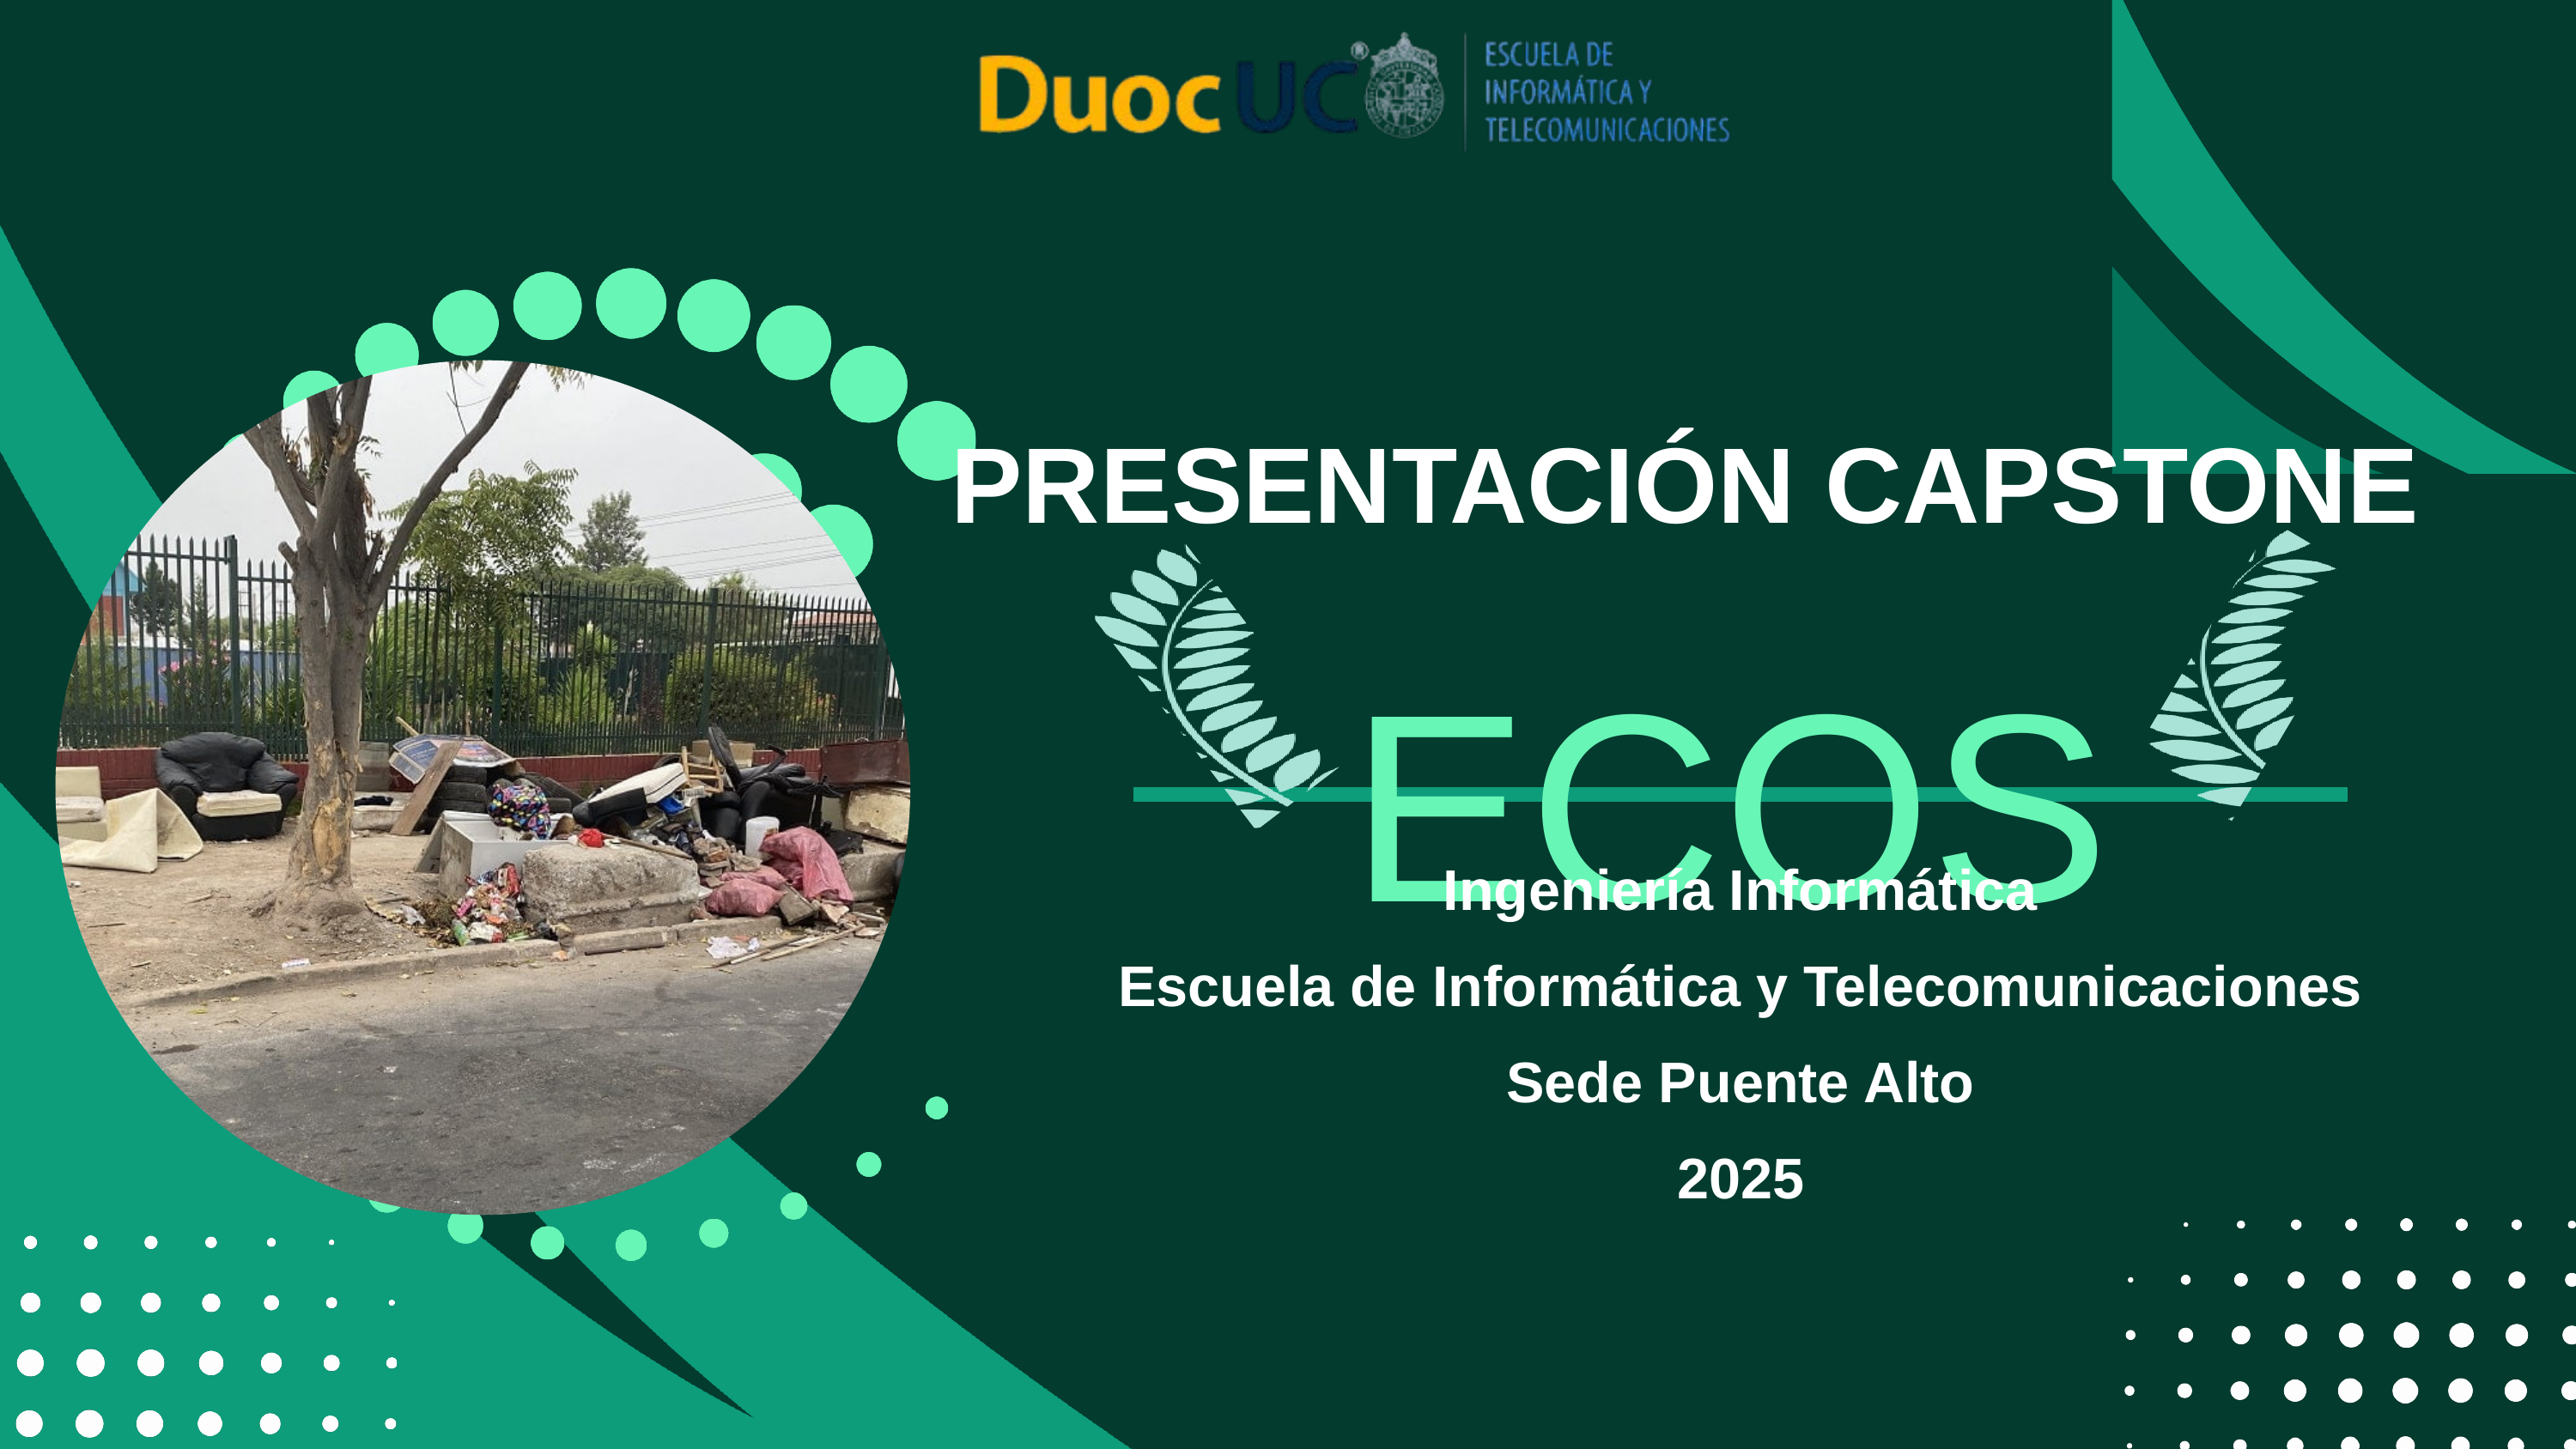

PRESENTACIÓN CAPSTONE
ECOS

Ingeniería Informática
Escuela de Informática y Telecomunicaciones
Sede Puente Alto
2025